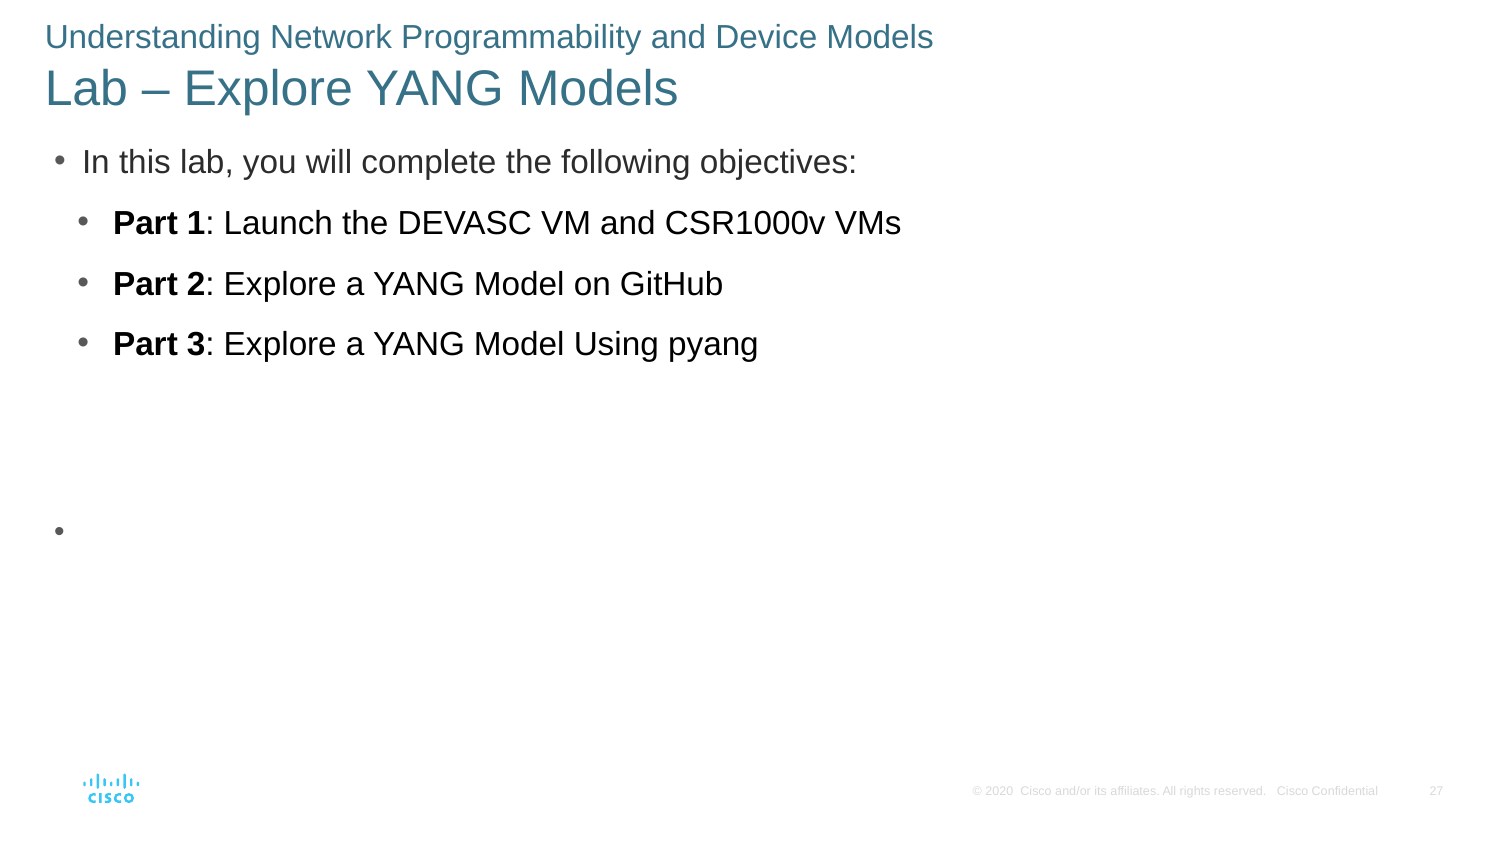

# Understanding Network Programmability and Device Models Lab – Explore YANG Models
In this lab, you will complete the following objectives:
Part 1: Launch the DEVASC VM and CSR1000v VMs
Part 2: Explore a YANG Model on GitHub
Part 3: Explore a YANG Model Using pyang